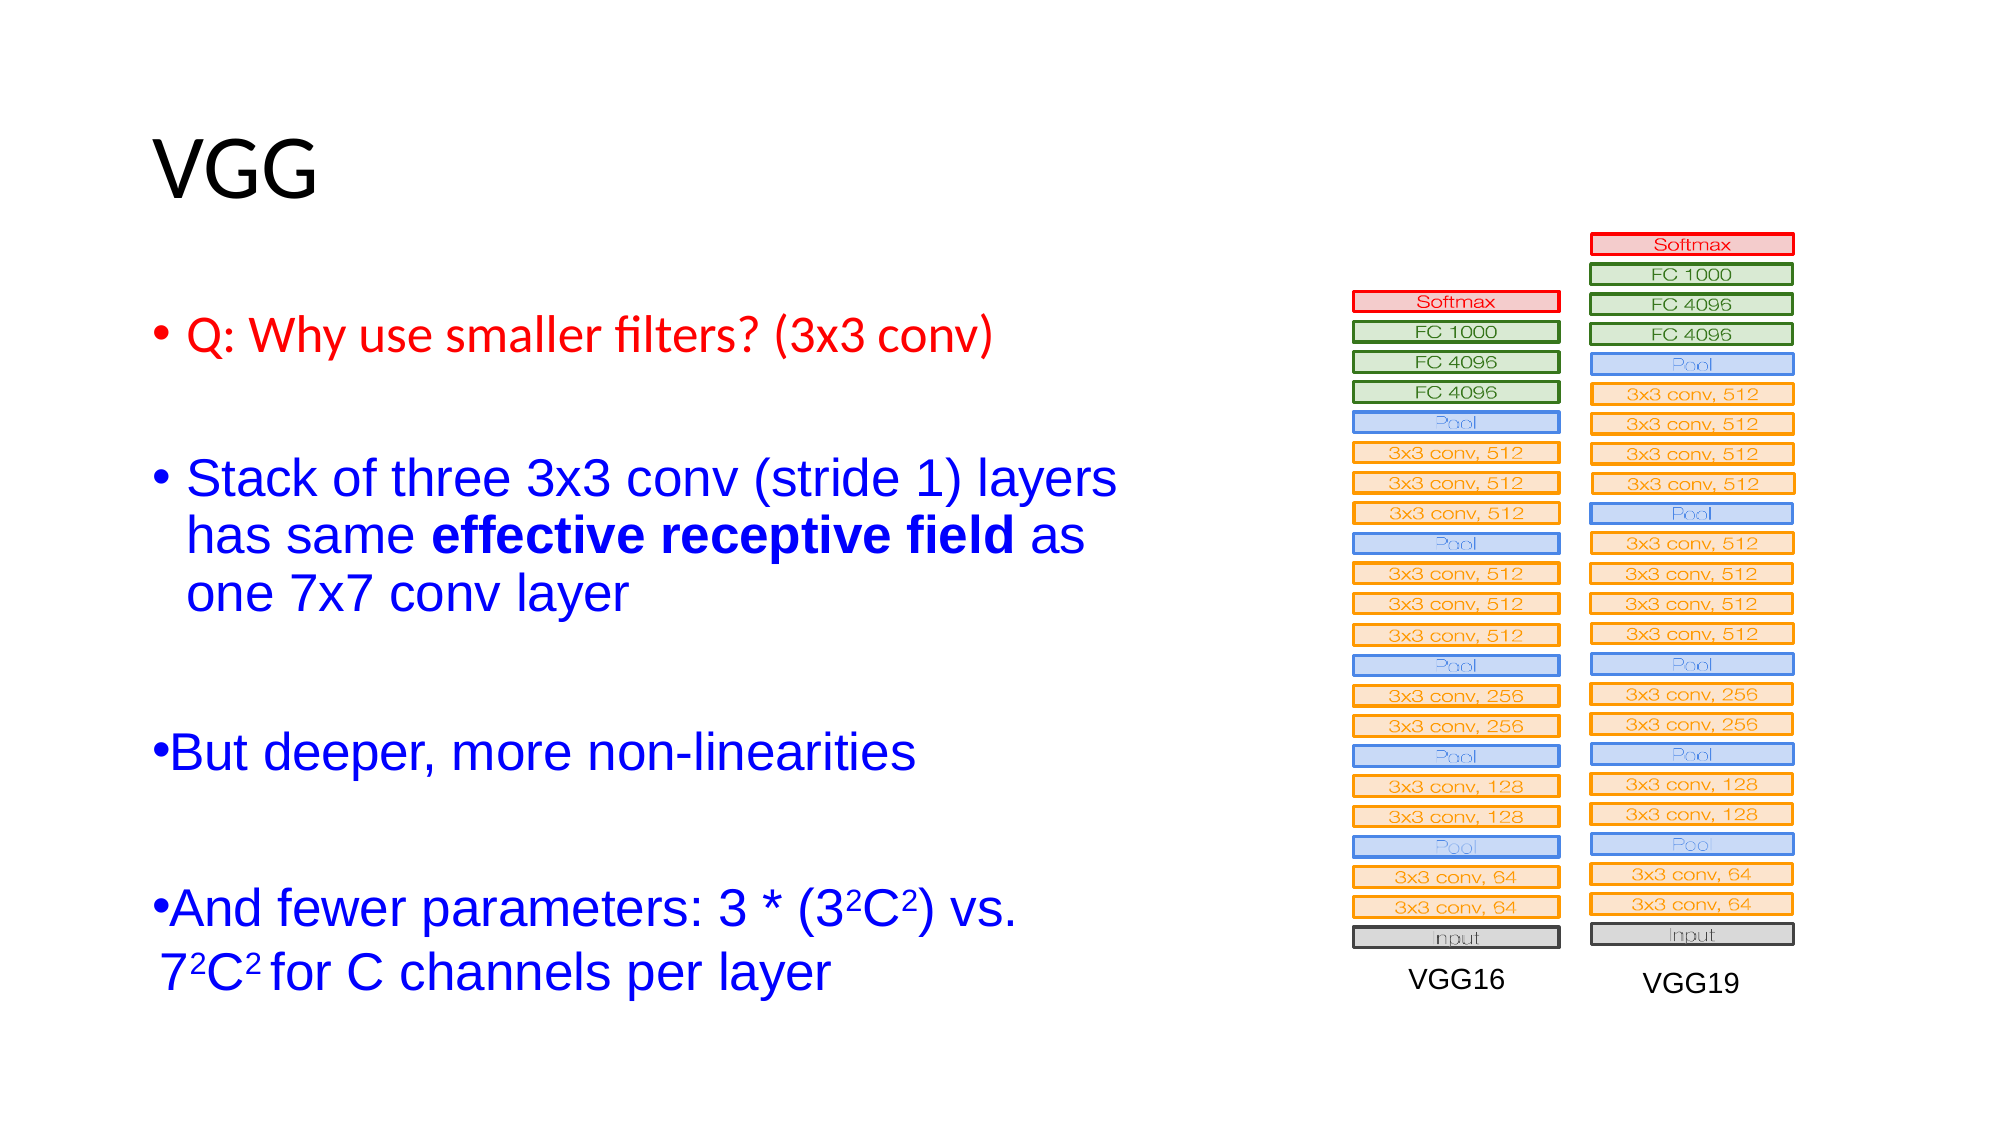

# VGG

Q: Why use smaller filters? (3x3 conv)

Stack of three 3x3 conv (stride 1) layers has same effective receptive field as one 7x7 conv layer

But deeper, more non-linearities

And fewer parameters: 3 * (32C2) vs.  72C2 for C channels per layer

VGG16
VGG19